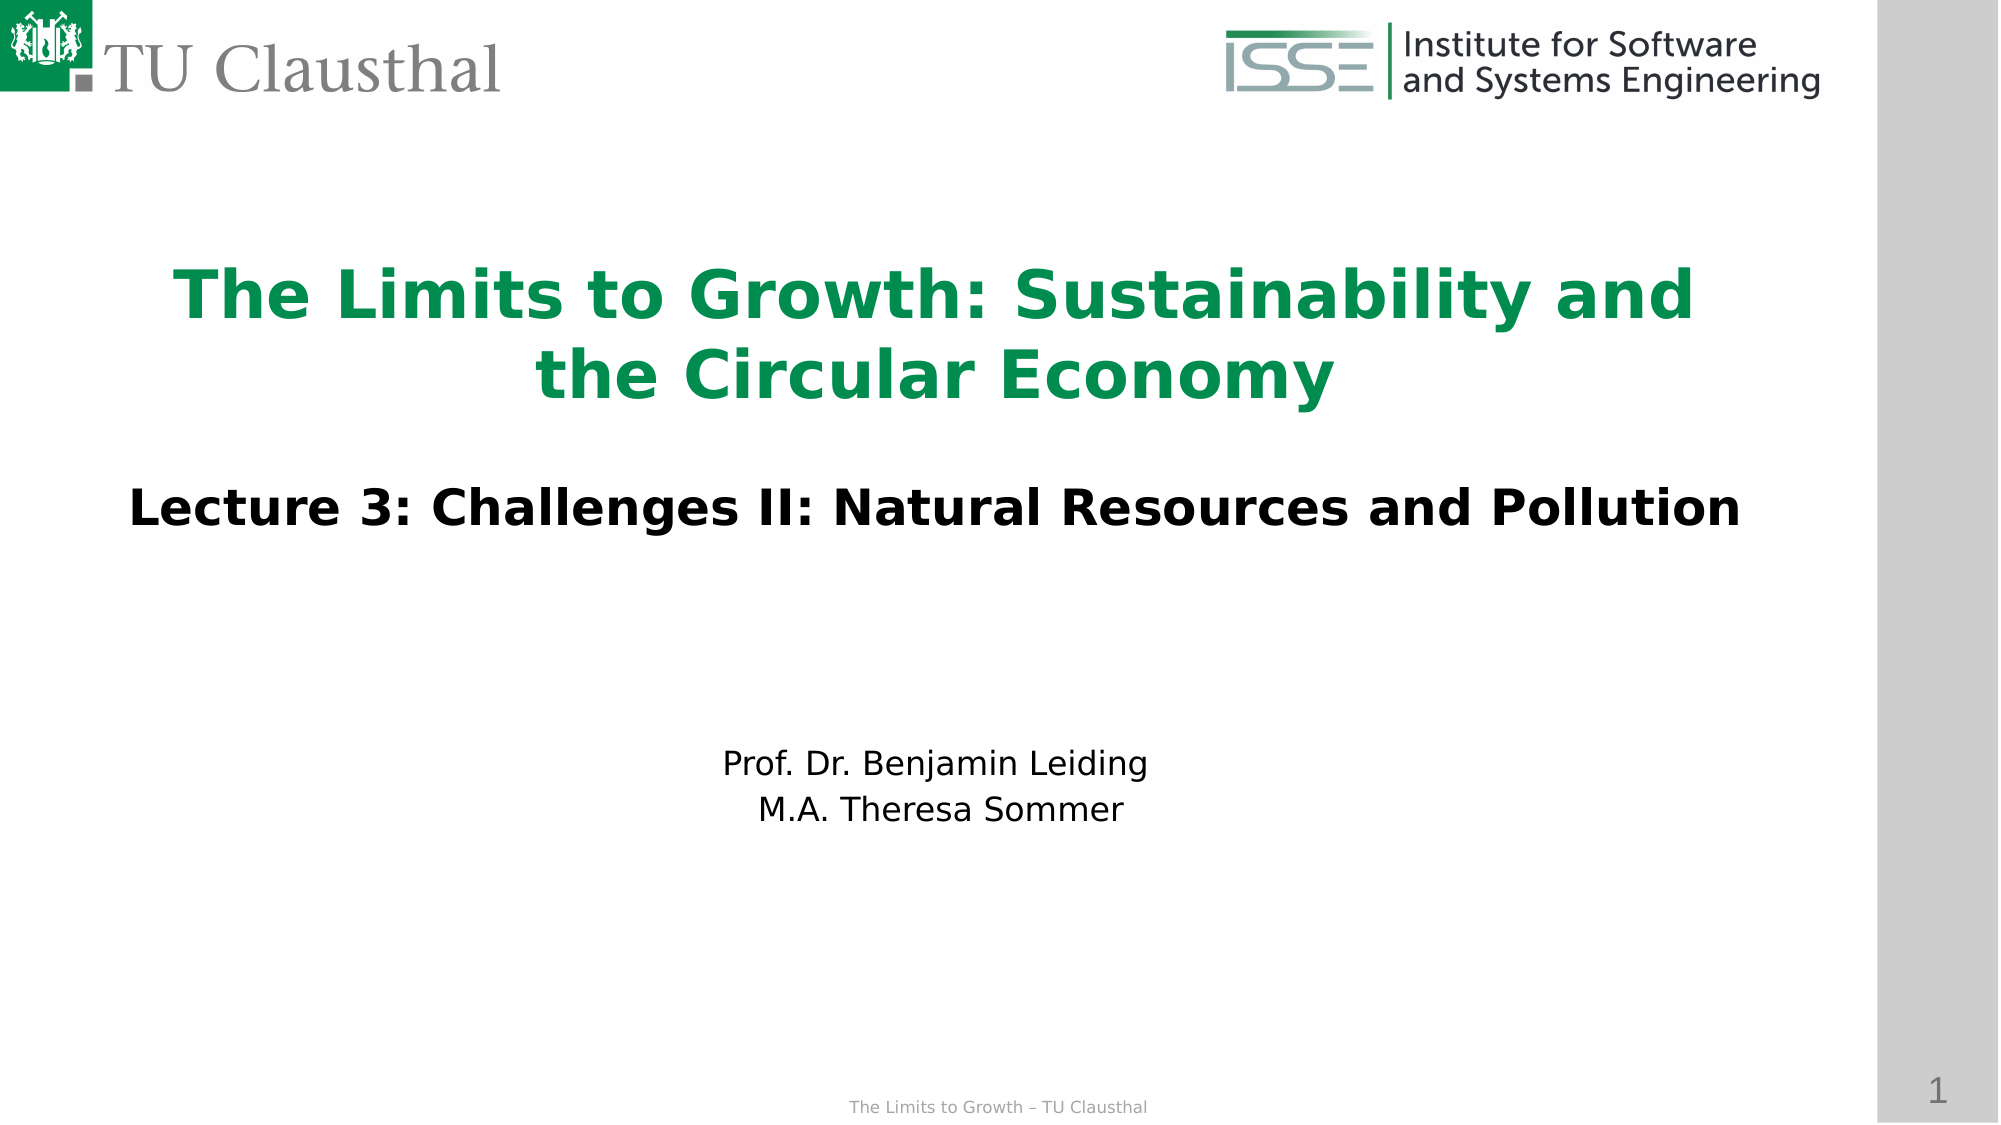

The Limits to Growth: Sustainability and the Circular Economy
Lecture 3: Challenges II: Natural Resources and Pollution

Prof. Dr. Benjamin Leiding
 M.A. Theresa Sommer